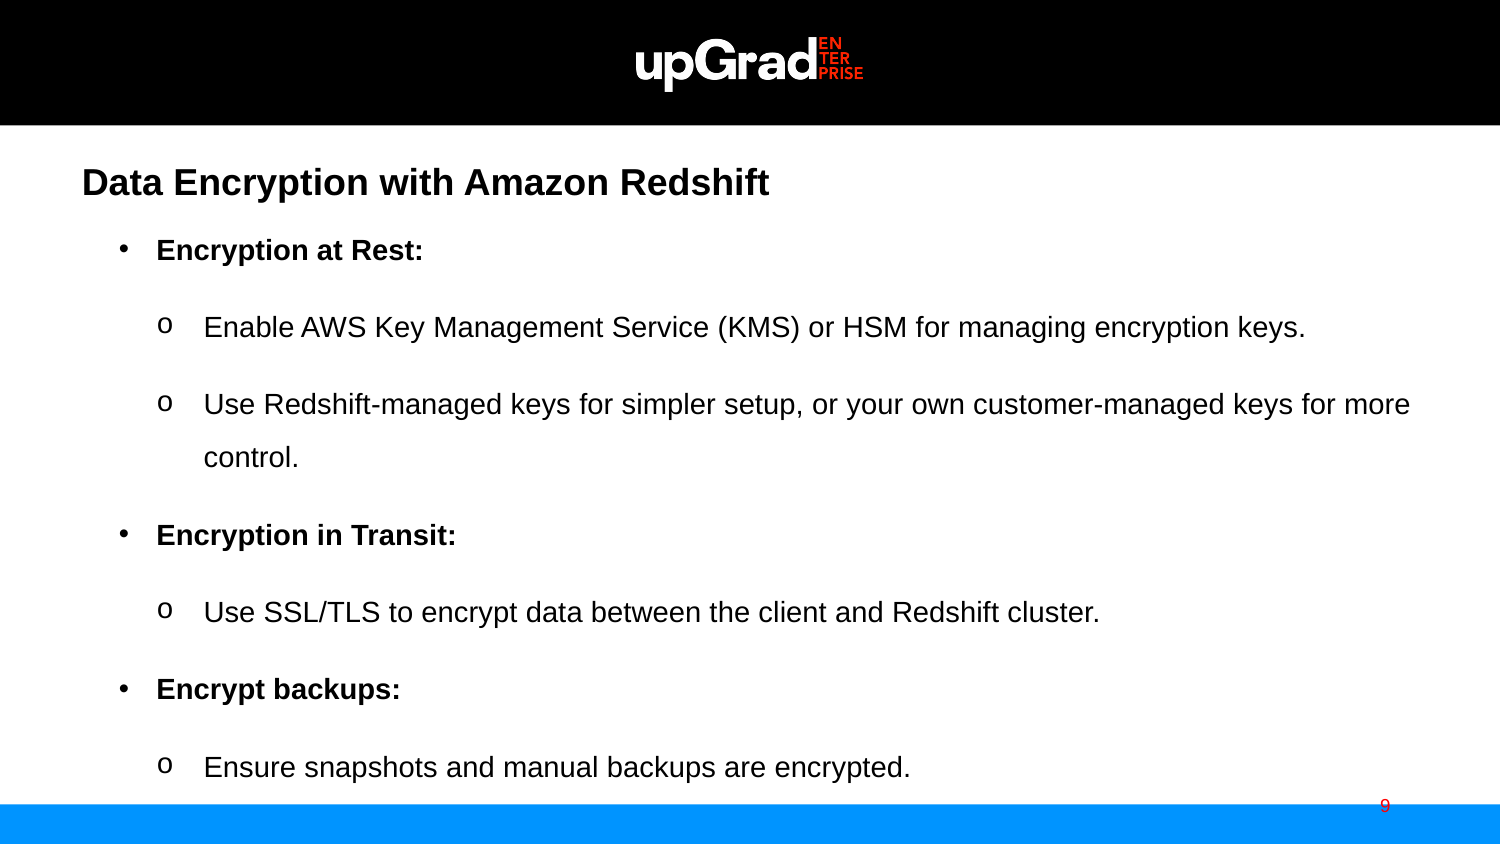

Data Encryption with Amazon Redshift
Encryption at Rest:
Enable AWS Key Management Service (KMS) or HSM for managing encryption keys.
Use Redshift-managed keys for simpler setup, or your own customer-managed keys for more control.
Encryption in Transit:
Use SSL/TLS to encrypt data between the client and Redshift cluster.
Encrypt backups:
Ensure snapshots and manual backups are encrypted.
9